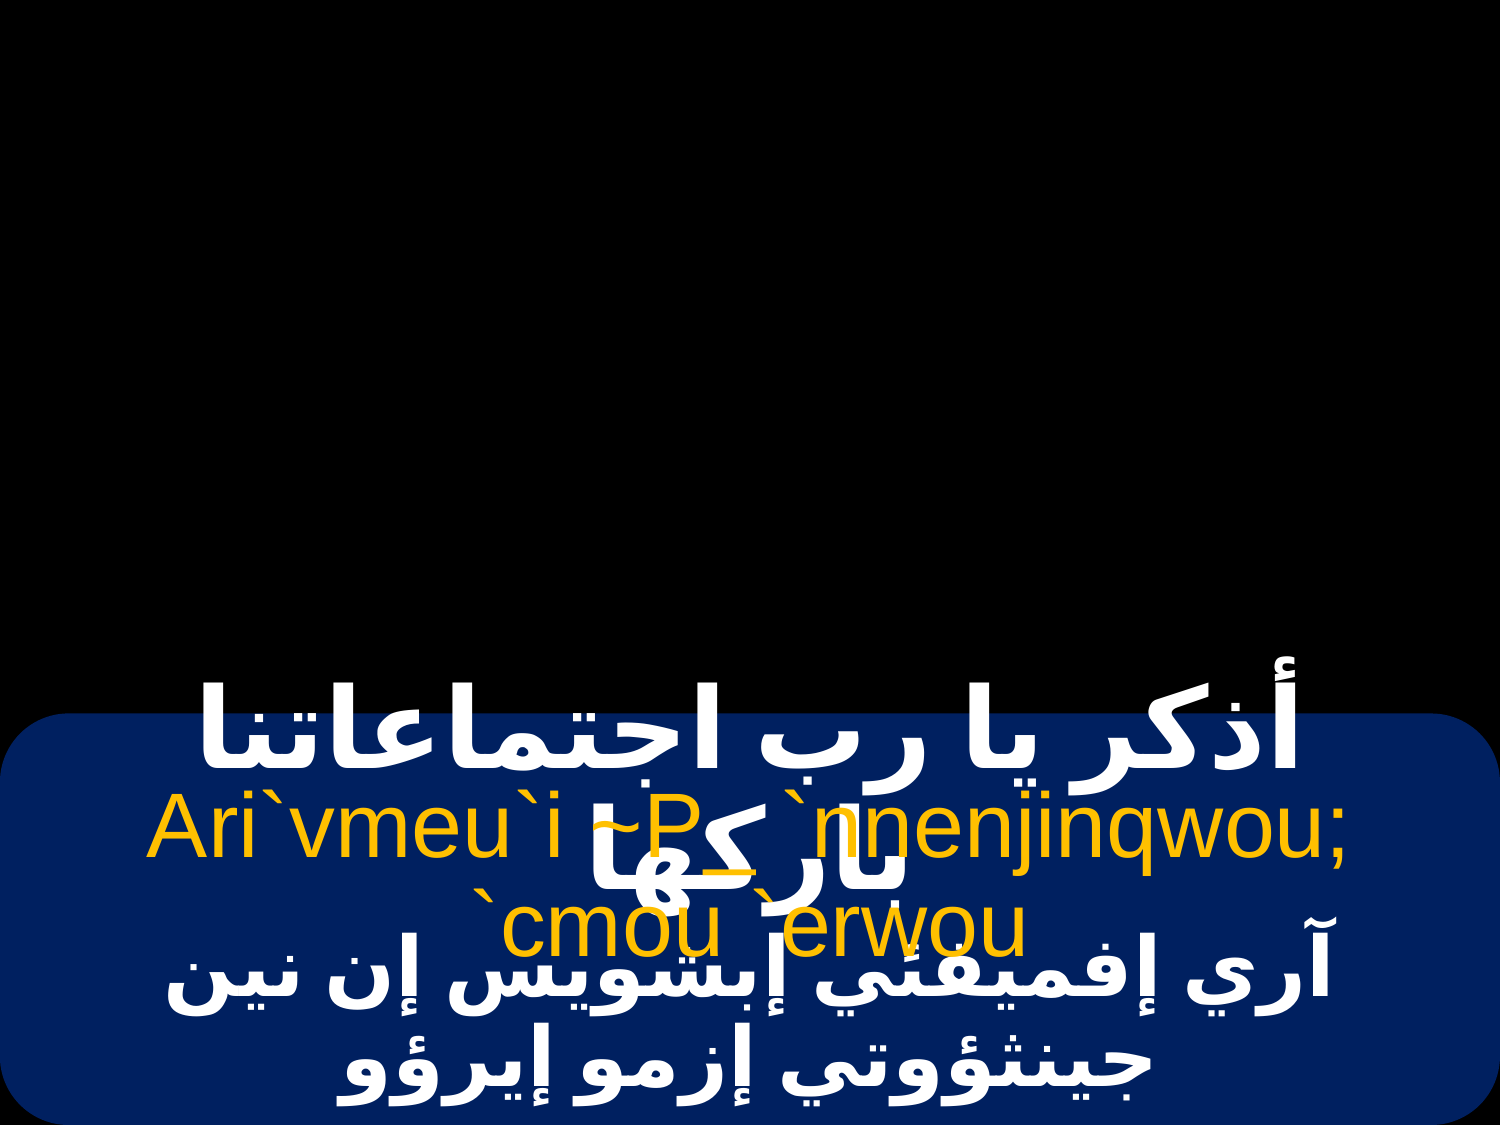

# أذكر يا رب اجتماعاتنا باركها
Ari`vmeu`i ~P_ `nnenjinqwou; `cmou `erwou
آري إفميفئي إبشويس إن نين جينثؤوتي إزمو إيرؤو